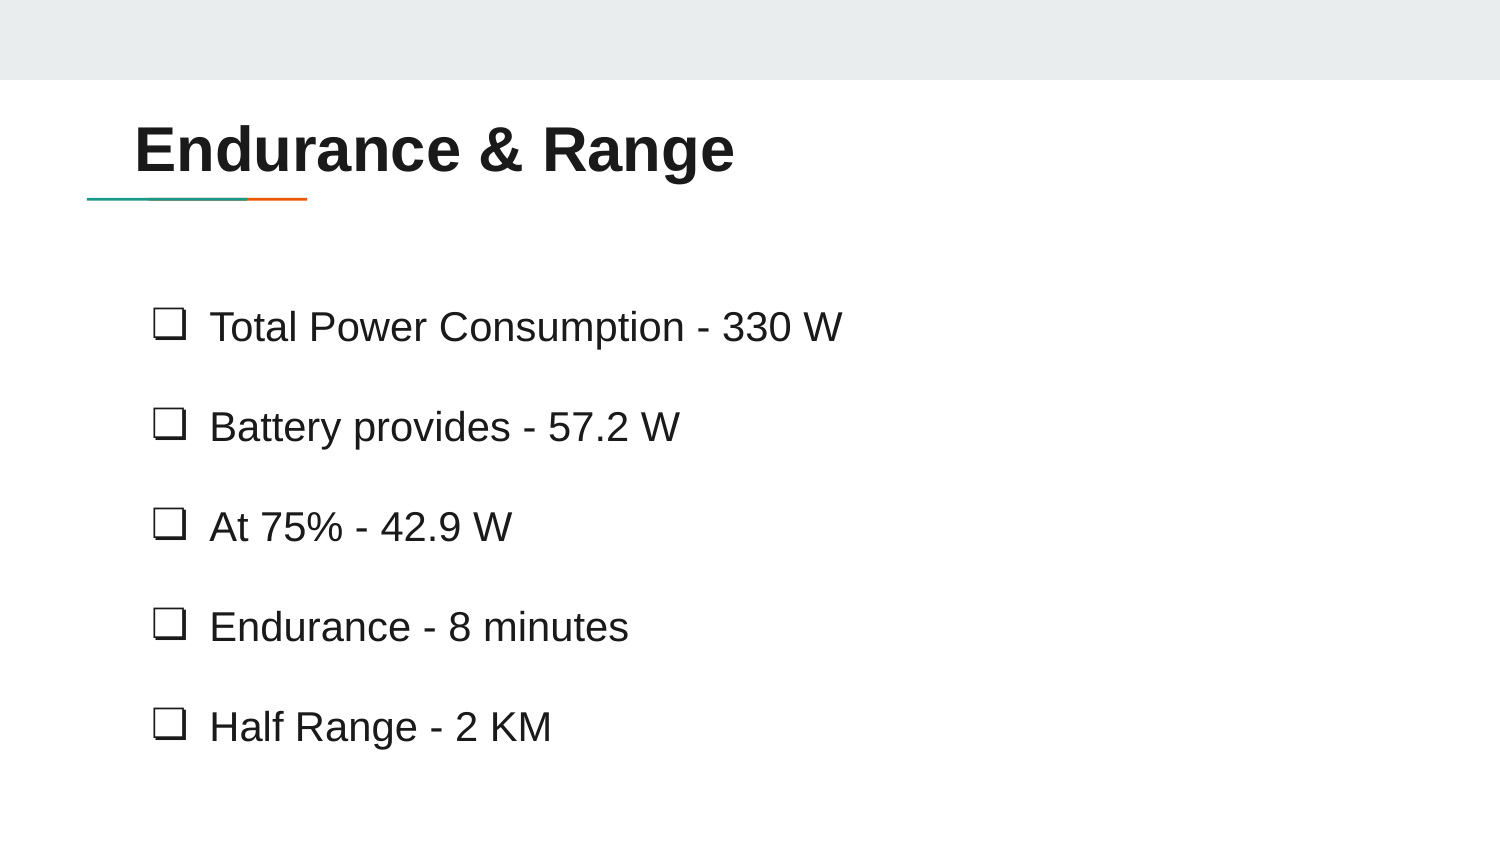

# Endurance & Range
Total Power Consumption - 330 W

Battery provides - 57.2 W

At 75% - 42.9 W

Endurance - 8 minutes
Half Range - 2 KM